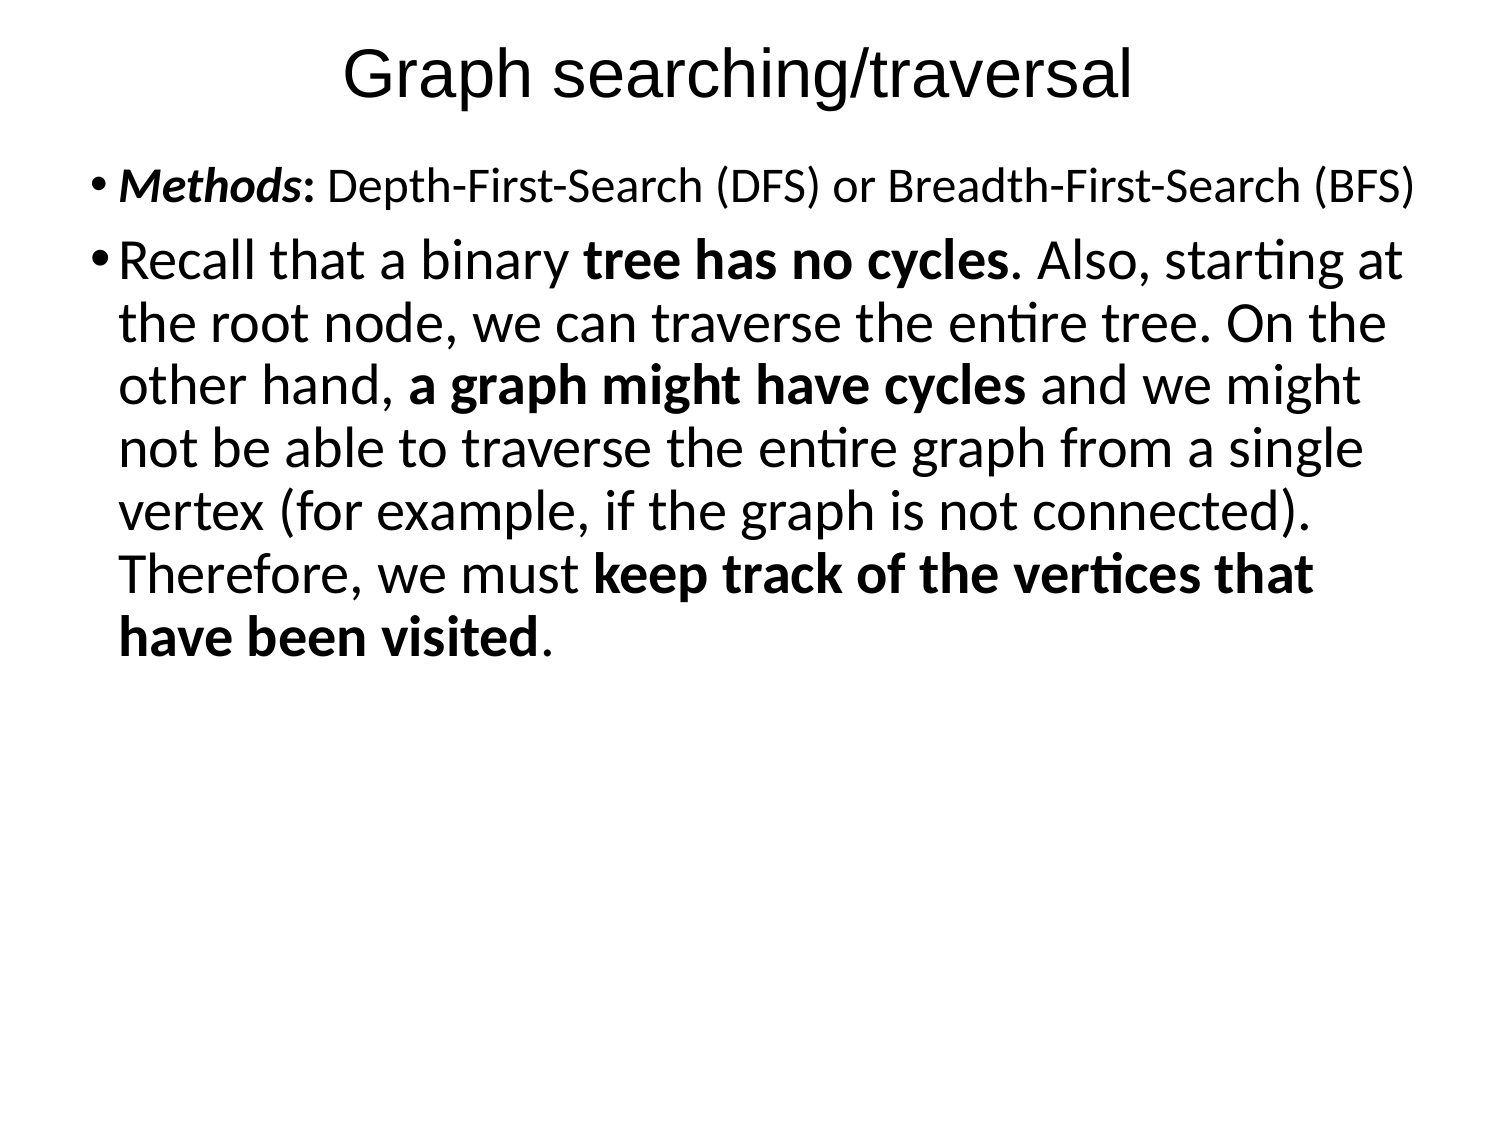

# Graph searching/traversal
Methods: Depth-First-Search (DFS) or Breadth-First-Search (BFS)
Recall that a binary tree has no cycles. Also, starting at the root node, we can traverse the entire tree. On the other hand, a graph might have cycles and we might not be able to traverse the entire graph from a single vertex (for example, if the graph is not connected). Therefore, we must keep track of the vertices that have been visited.